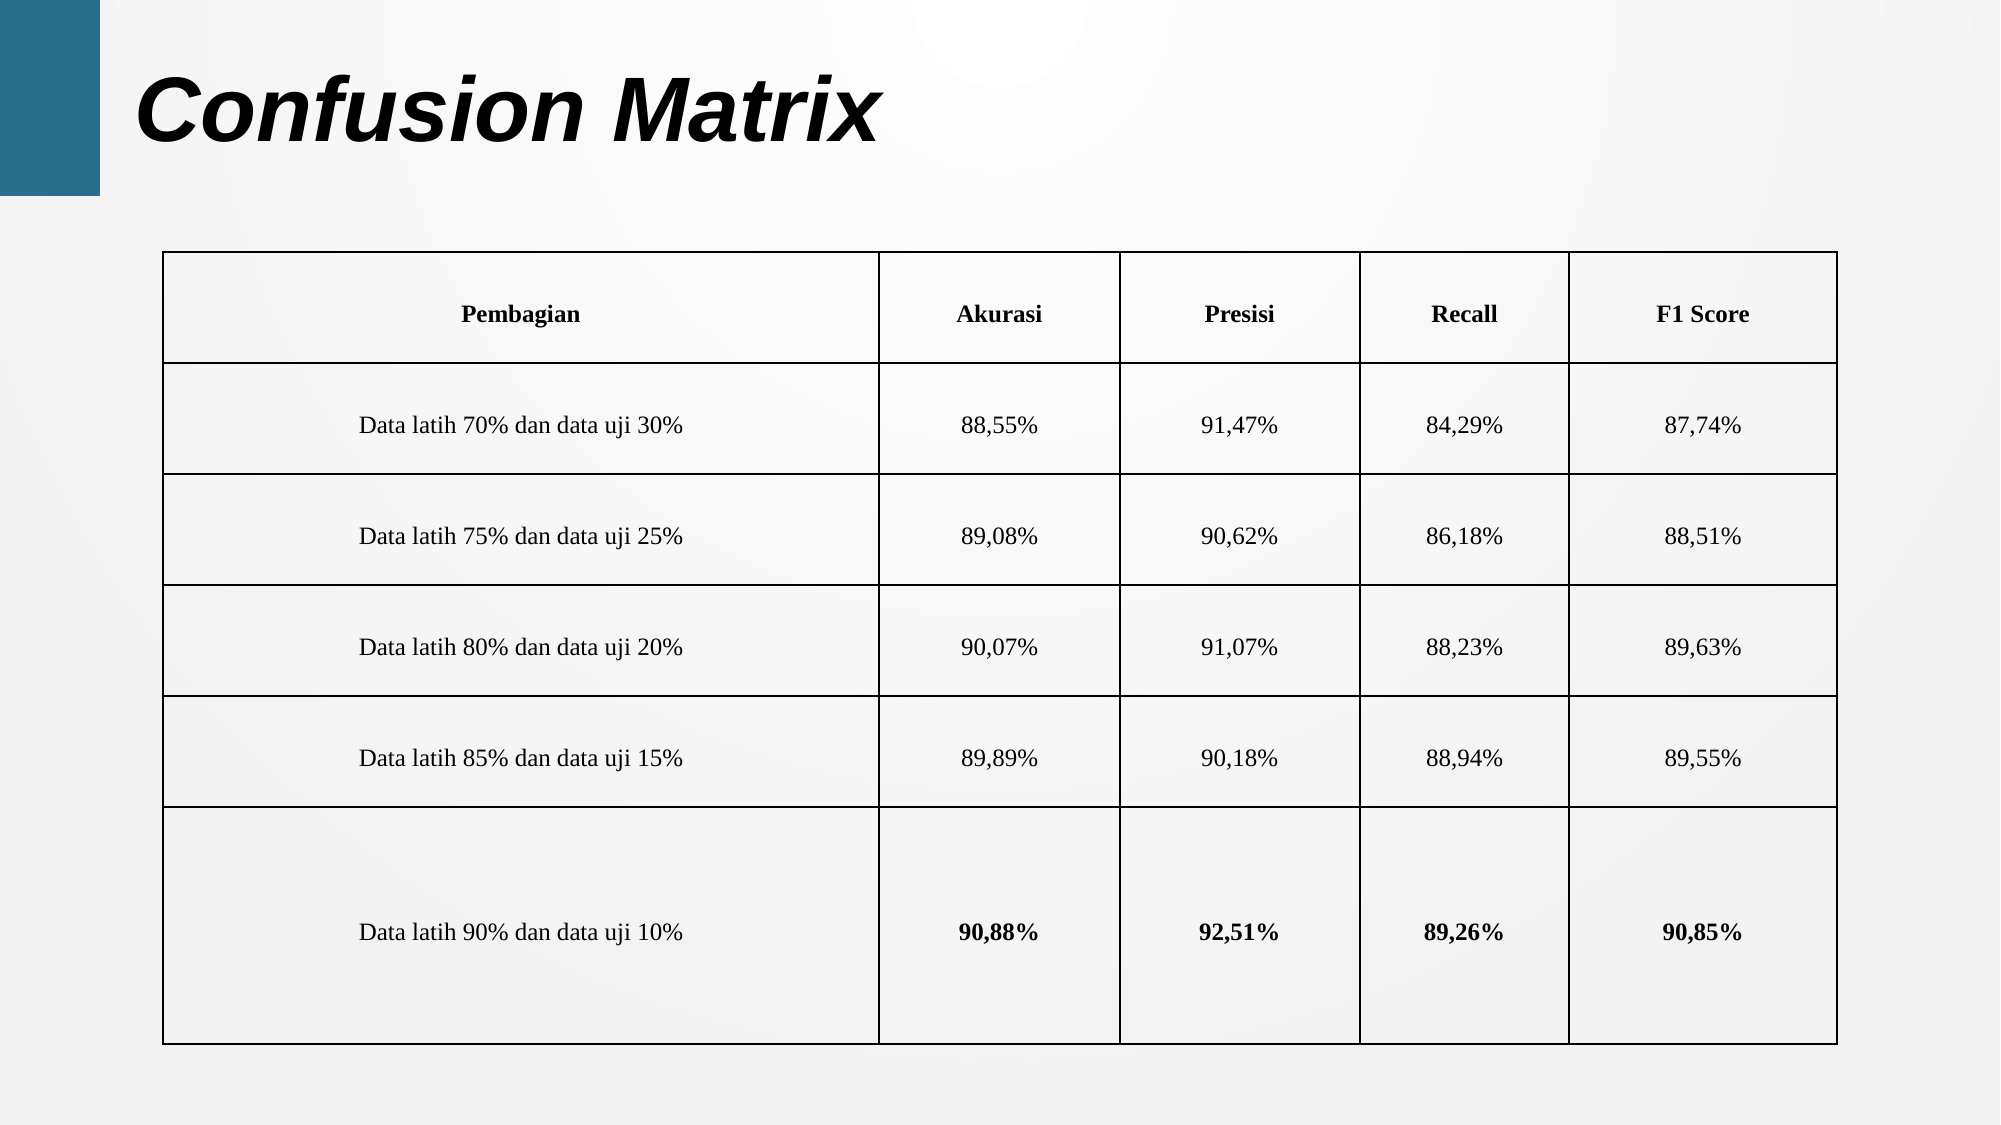

Confusion Matrix
| Pembagian | Akurasi | Presisi | Recall | F1 Score |
| --- | --- | --- | --- | --- |
| Data latih 70% dan data uji 30% | 88,55% | 91,47% | 84,29% | 87,74% |
| Data latih 75% dan data uji 25% | 89,08% | 90,62% | 86,18% | 88,51% |
| Data latih 80% dan data uji 20% | 90,07% | 91,07% | 88,23% | 89,63% |
| Data latih 85% dan data uji 15% | 89,89% | 90,18% | 88,94% | 89,55% |
| Data latih 90% dan data uji 10% | 90,88% | 92,51% | 89,26% | 90,85% |

44